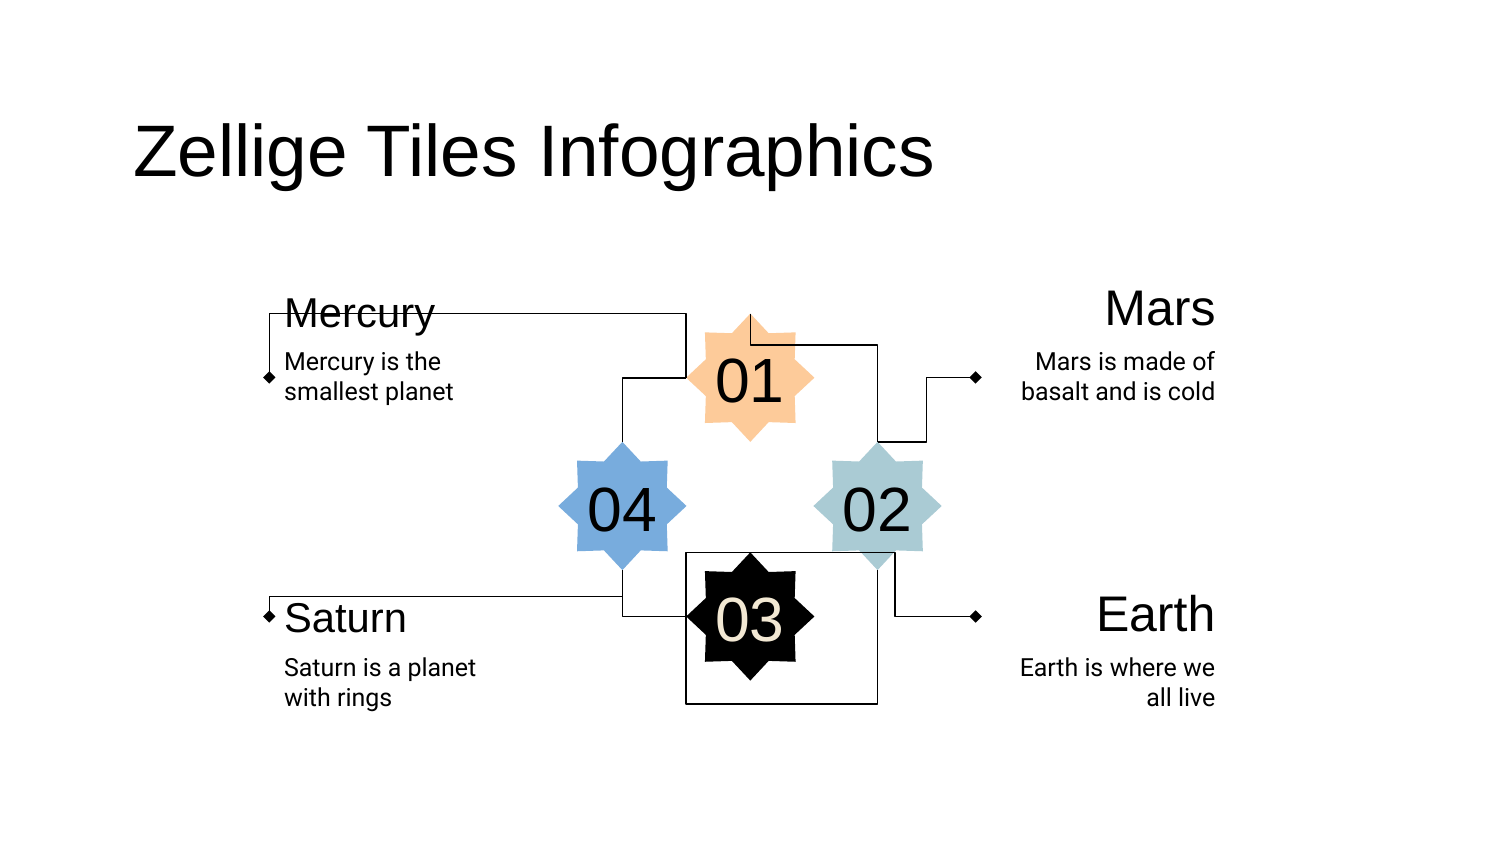

# Zellige Tiles Infographics
Mercury
Mercury is the smallest planet
Mars
Mars is made of basalt and is cold
01
04
02
03
Saturn
Saturn is a planet with rings
Earth
Earth is where we all live